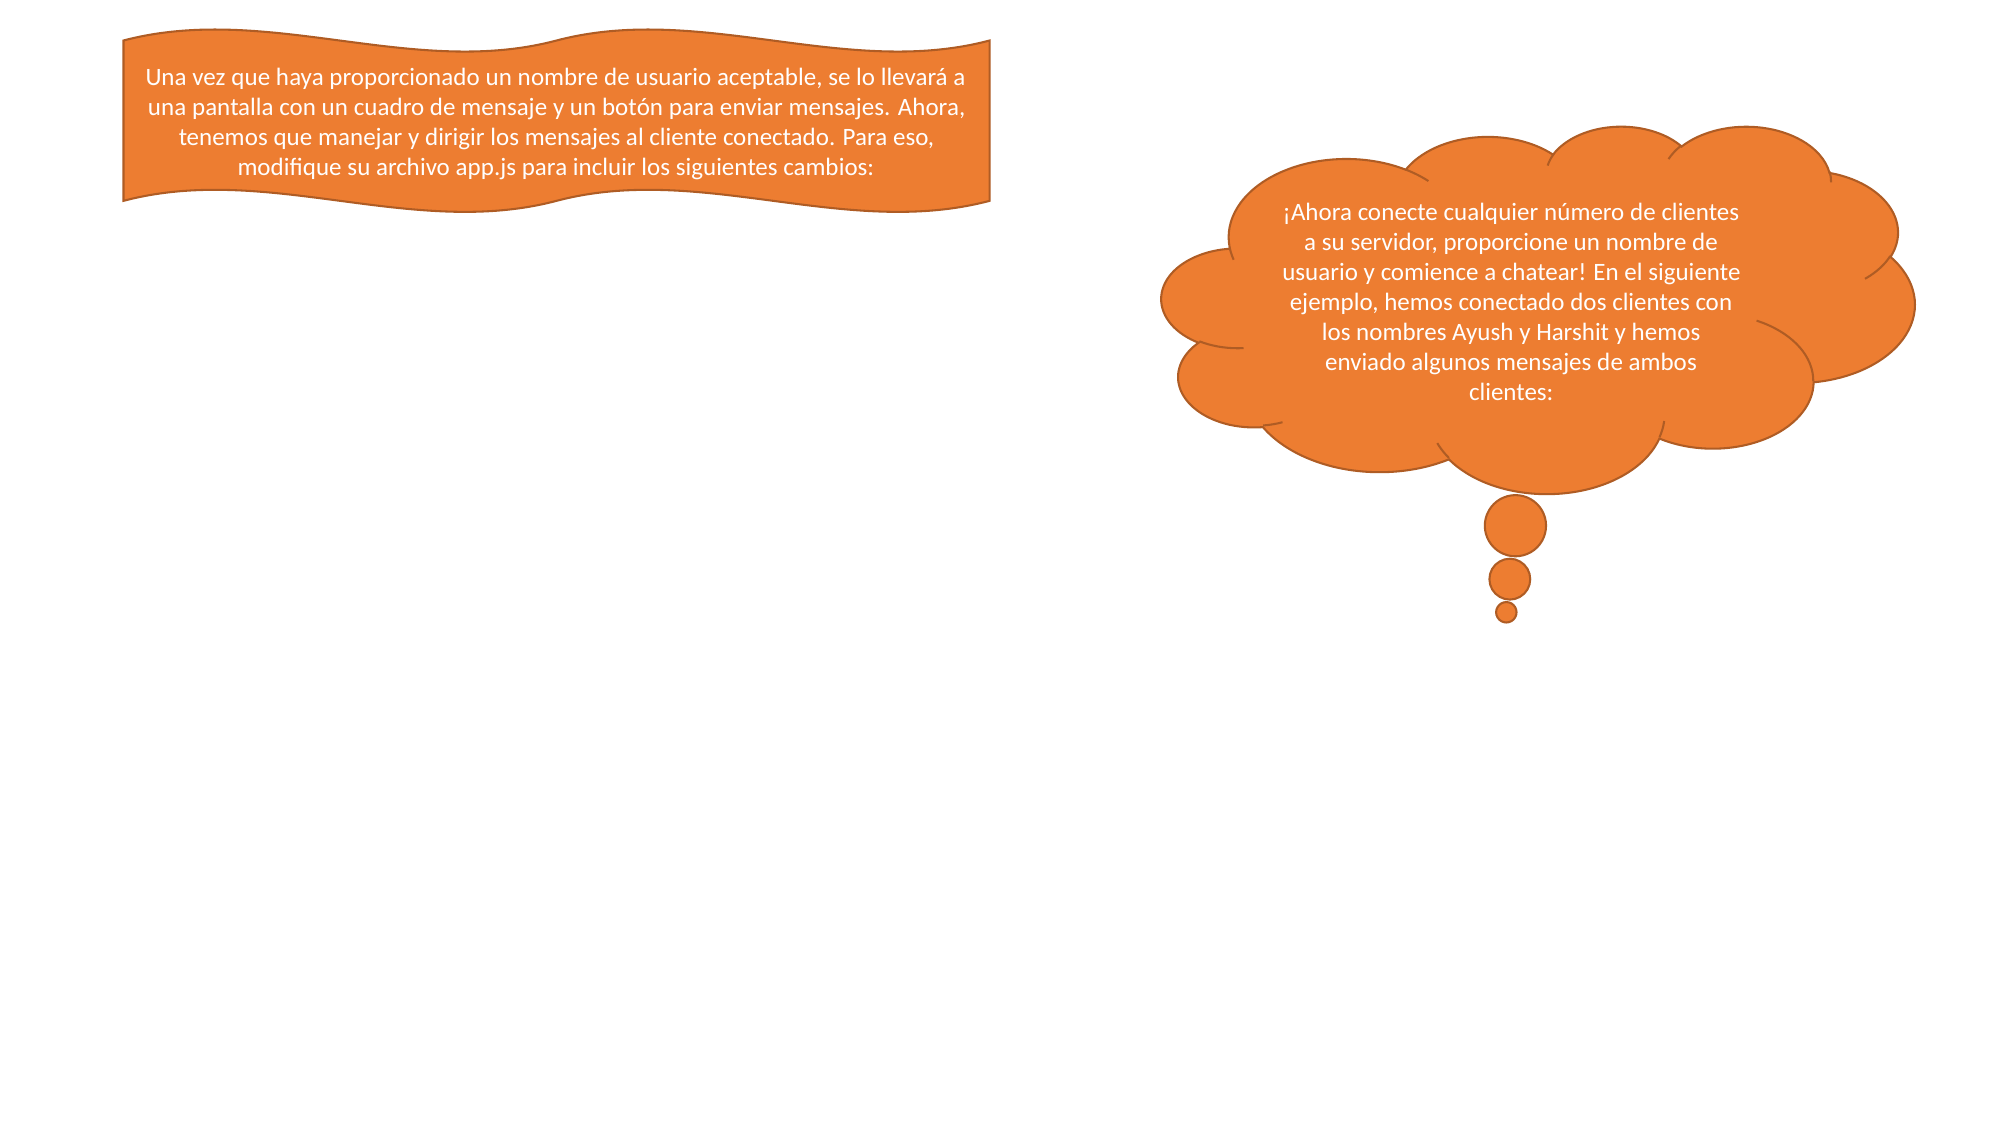

Una vez que haya proporcionado un nombre de usuario aceptable, se lo llevará a una pantalla con un cuadro de mensaje y un botón para enviar mensajes. Ahora, tenemos que manejar y dirigir los mensajes al cliente conectado. Para eso, modifique su archivo app.js para incluir los siguientes cambios:

¡Ahora conecte cualquier número de clientes a su servidor, proporcione un nombre de usuario y comience a chatear! En el siguiente ejemplo, hemos conectado dos clientes con los nombres Ayush y Harshit y hemos enviado algunos mensajes de ambos clientes: